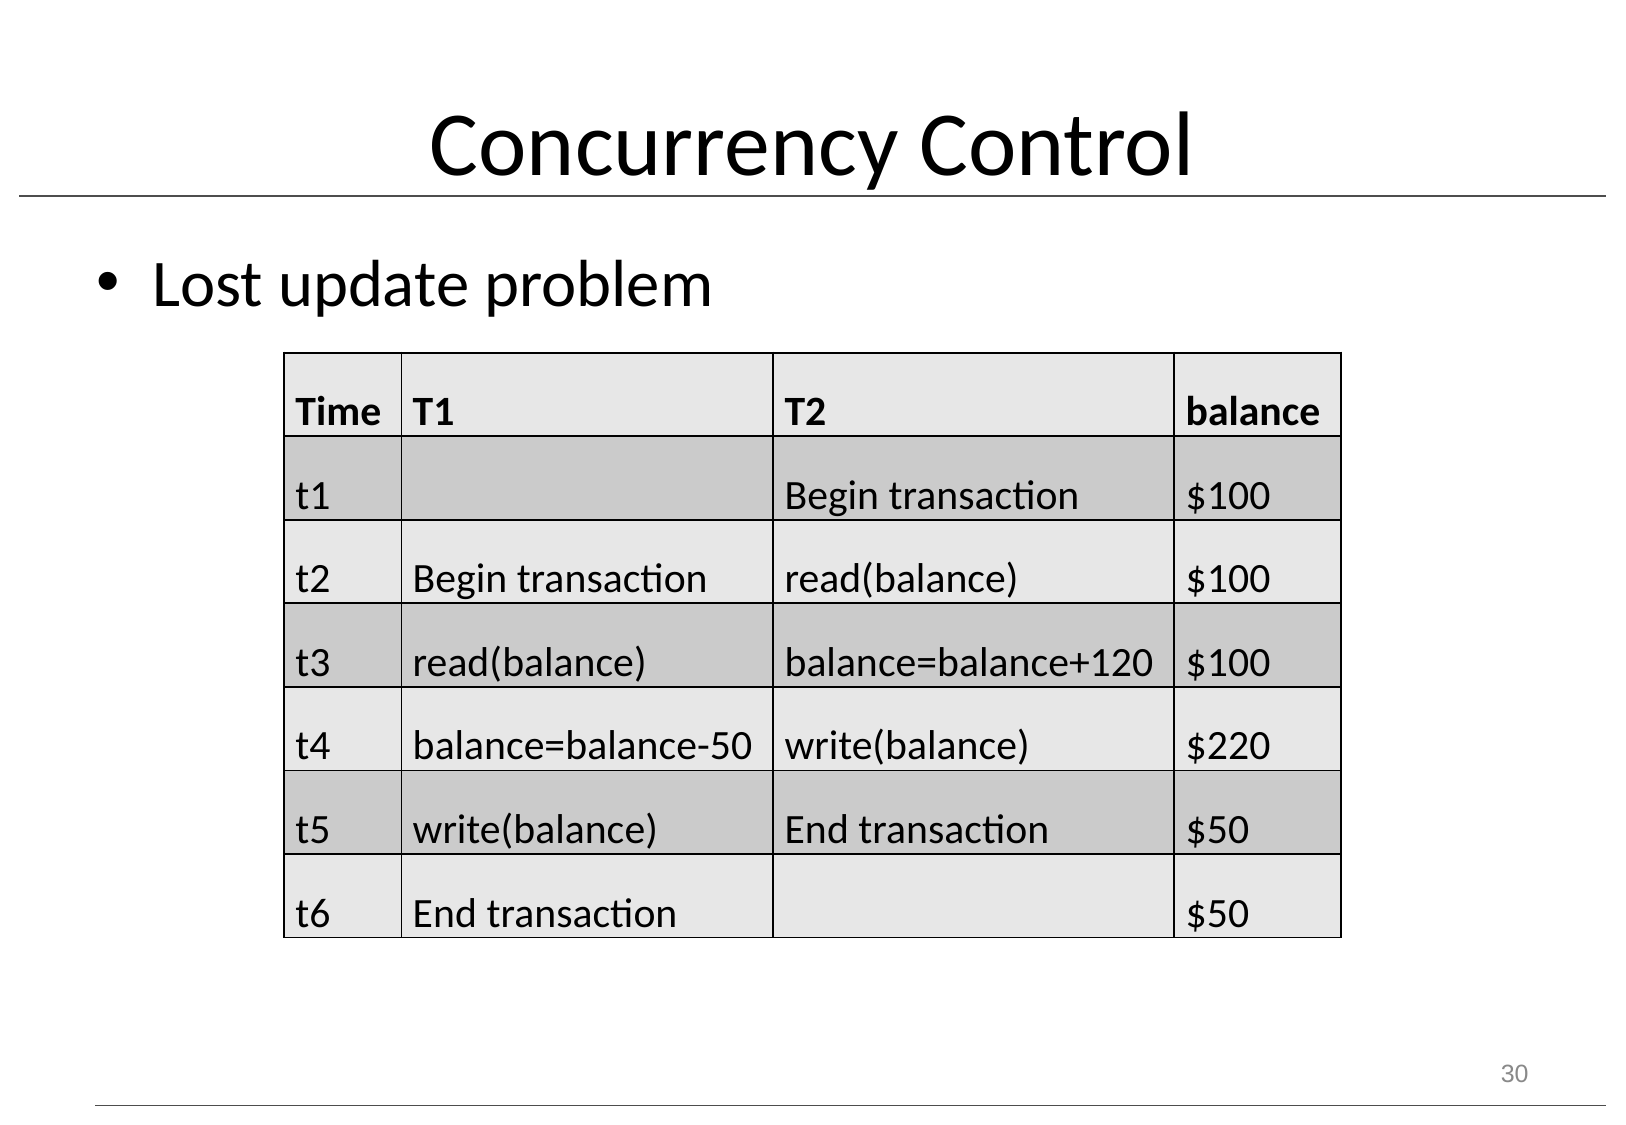

# Concurrency Control
Lost update problem
| Time | T1 | T2 | balance |
| --- | --- | --- | --- |
| t1 |  | Begin transaction | $100 |
| t2 | Begin transaction | read(balance) | $100 |
| t3 | read(balance) | balance=balance+120 | $100 |
| t4 | balance=balance-50 | write(balance) | $220 |
| t5 | write(balance) | End transaction | $50 |
| t6 | End transaction |  | $50 |
30